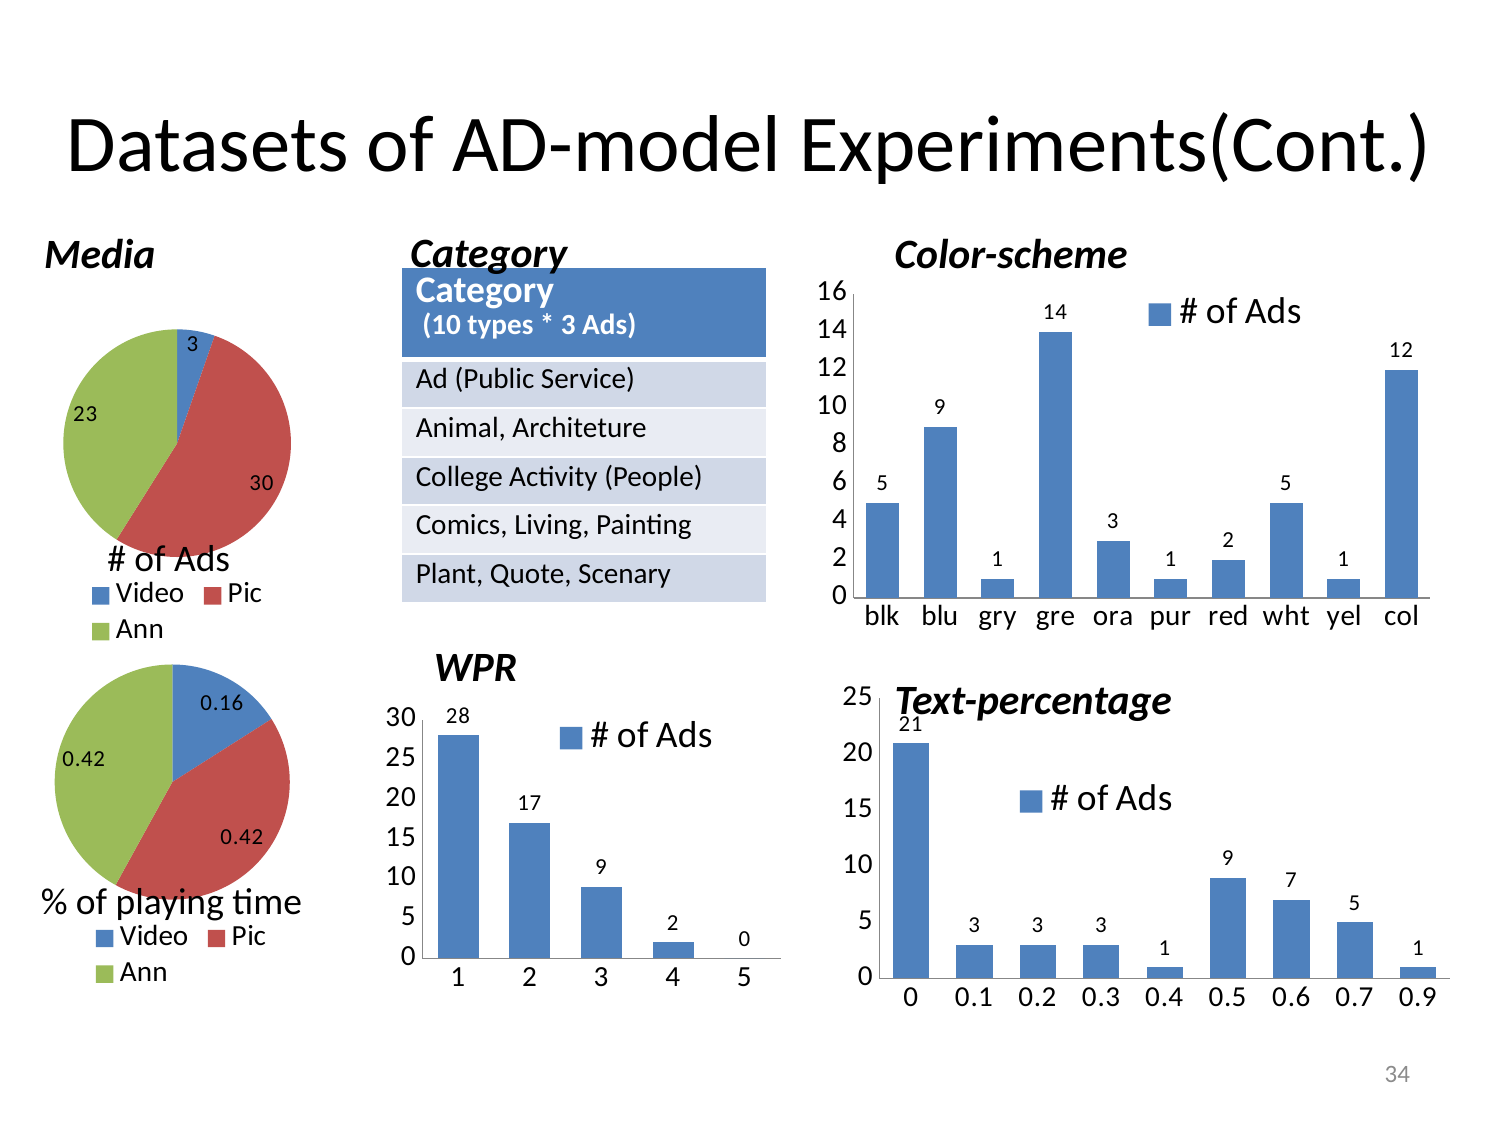

# Datasets of AD-model Experiments(Cont.)
Category
Media
Color-scheme
| Category (10 types \* 3 Ads) |
| --- |
| Ad (Public Service) |
| Animal, Architeture |
| College Activity (People) |
| Comics, Living, Painting |
| Plant, Quote, Scenary |

### Chart

| Category | # of Ads |
|---|---|
| blk | 5.0 |
| blu | 9.0 |
| gry | 1.0 |
| gre | 14.0 |
| ora | 3.0 |
| pur | 1.0 |
| red | 2.0 |
| wht | 5.0 |
| yel | 1.0 |
| col | 12.0 |

### Chart

| Category | # of Ads |
|---|---|
| Video | 3.0 |
| Pic | 30.0 |
| Ann | 23.0 |
# of Ads
WPR

### Chart

| Category | Time  |
|---|---|
| Video | 0.16 |
| Pic | 0.42 |
| Ann | 0.42 |
Text-percentage

### Chart

| Category | # of Ads |
|---|---|
| 0.0 | 21.0 |
| 0.1 | 3.0 |
| 0.2 | 3.0 |
| 0.3 | 3.0 |
| 0.4 | 1.0 |
| 0.5 | 9.0 |
| 0.6 | 7.0 |
| 0.7 | 5.0 |
| 0.9 | 1.0 |

### Chart

| Category | # of Ads |
|---|---|
| 1.0 | 28.0 |
| 2.0 | 17.0 |
| 3.0 | 9.0 |
| 4.0 | 2.0 |
| 5.0 | 0.0 |
% of playing time
34